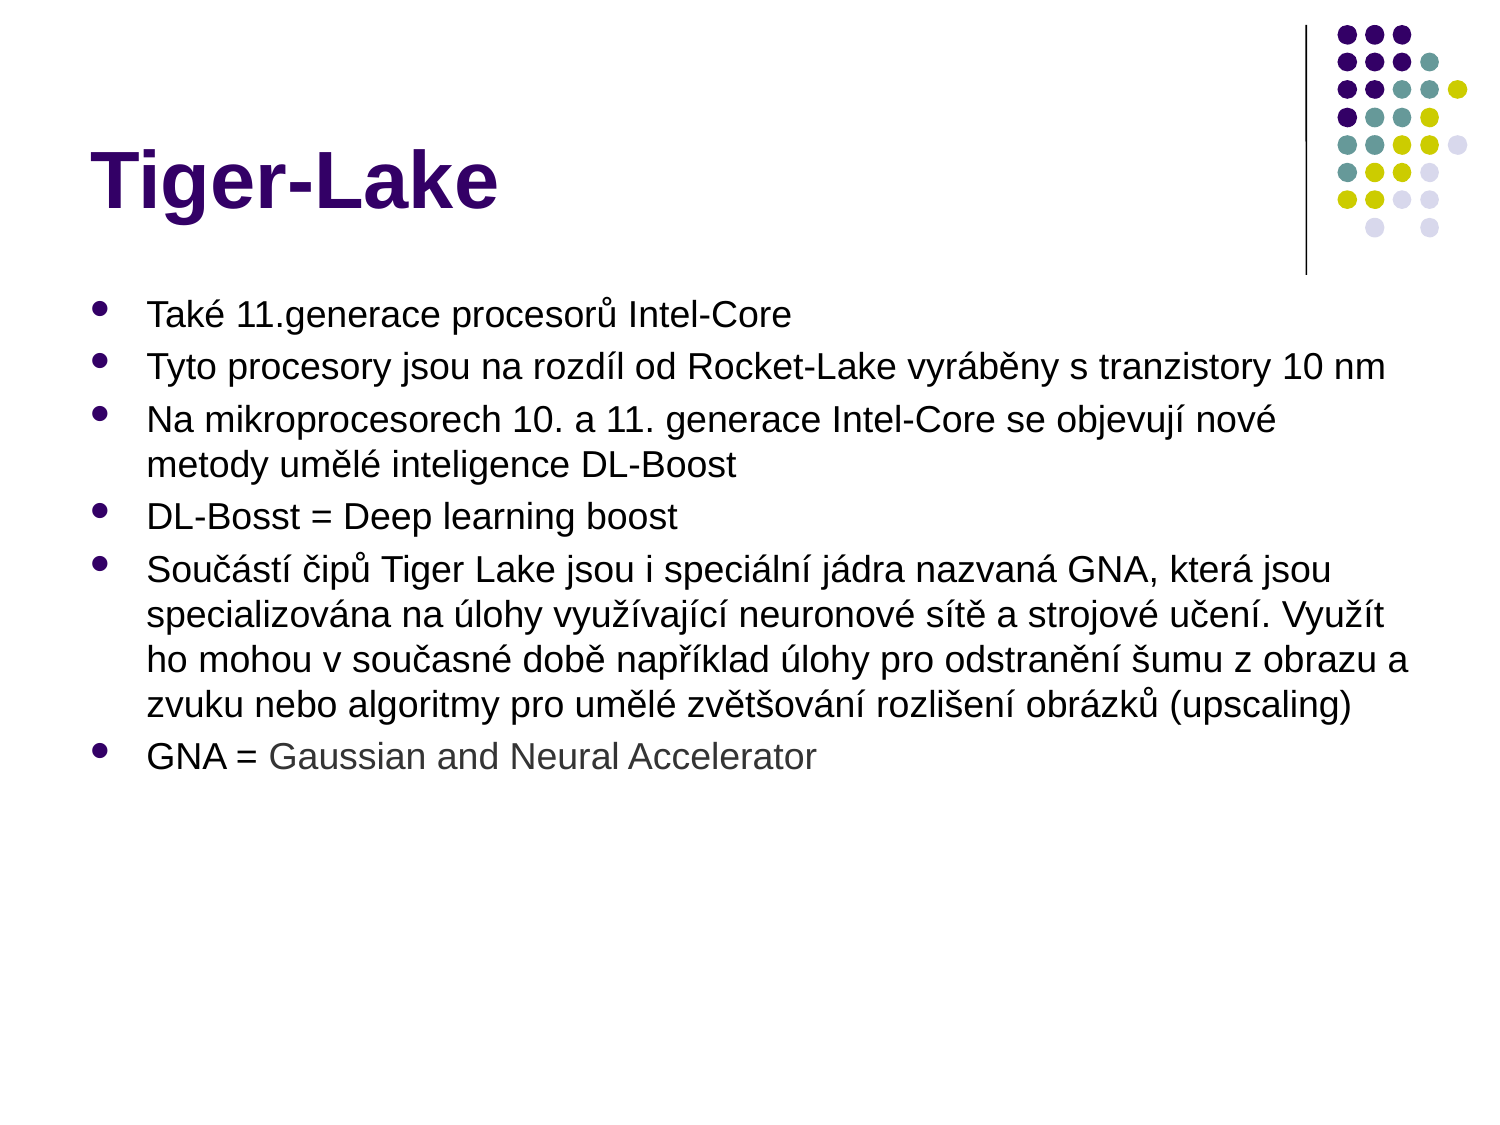

# Tiger-Lake
Také 11.generace procesorů Intel-Core
Tyto procesory jsou na rozdíl od Rocket-Lake vyráběny s tranzistory 10 nm
Na mikroprocesorech 10. a 11. generace Intel-Core se objevují nové metody umělé inteligence DL-Boost
DL-Bosst = Deep learning boost
Součástí čipů Tiger Lake jsou i speciální jádra nazvaná GNA, která jsou specializována na úlohy využívající neuronové sítě a strojové učení. Využít ho mohou v současné době například úlohy pro odstranění šumu z obrazu a zvuku nebo algoritmy pro umělé zvětšování rozlišení obrázků (upscaling)
GNA = Gaussian and Neural Accelerator